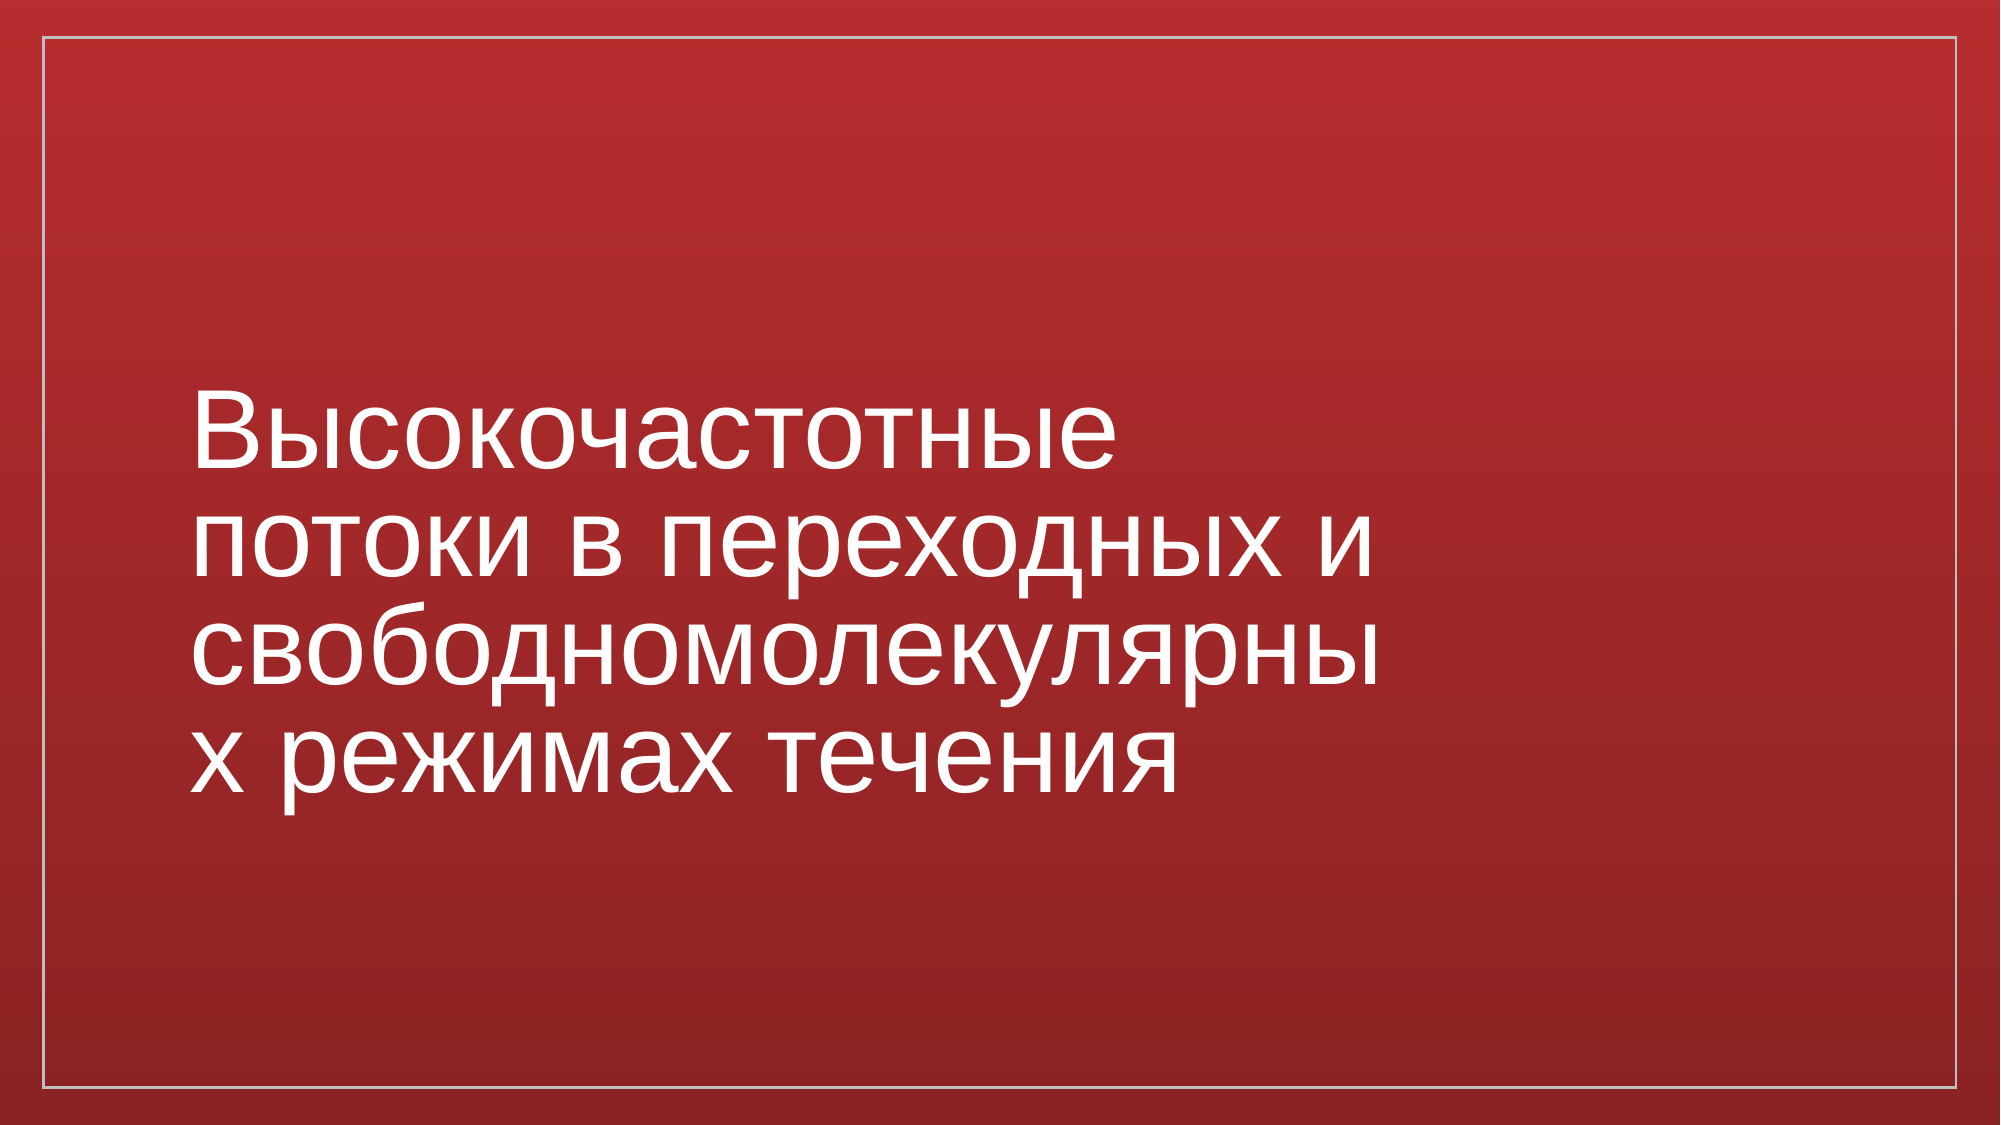

# Высокочастотные потоки в переходных и свободномолекулярных режимах течения